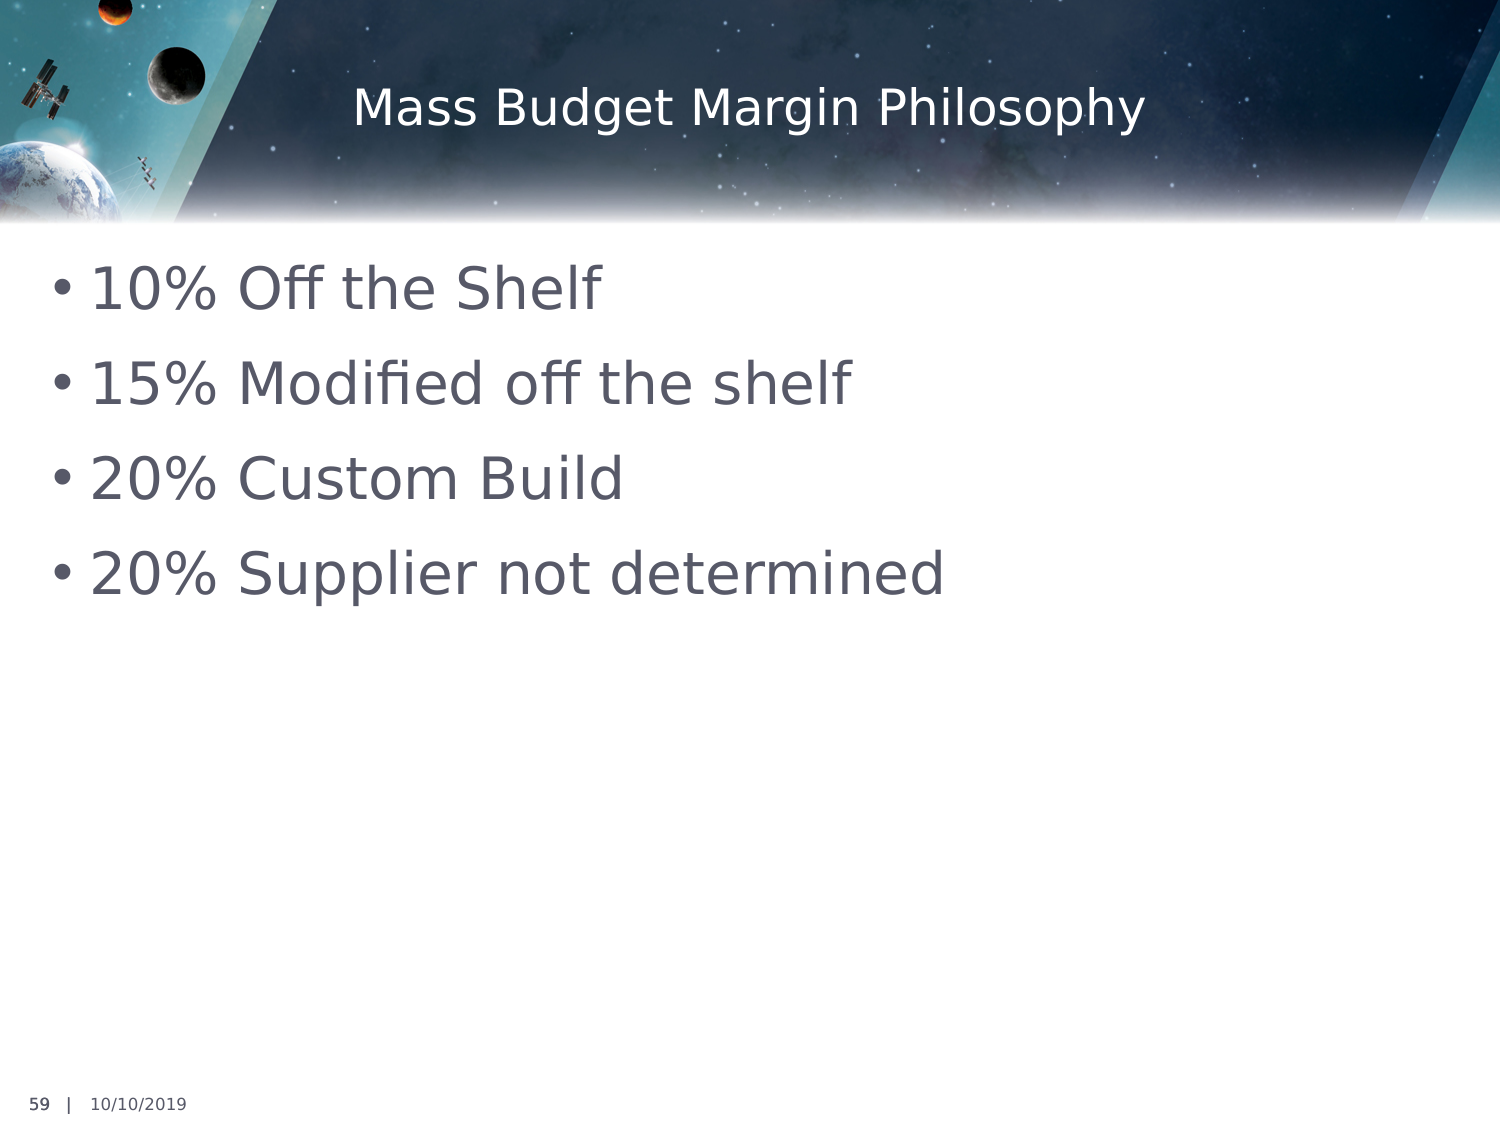

# Mass Budget Margin Philosophy
10% Off the Shelf
15% Modified off the shelf
20% Custom Build
20% Supplier not determined
59   |